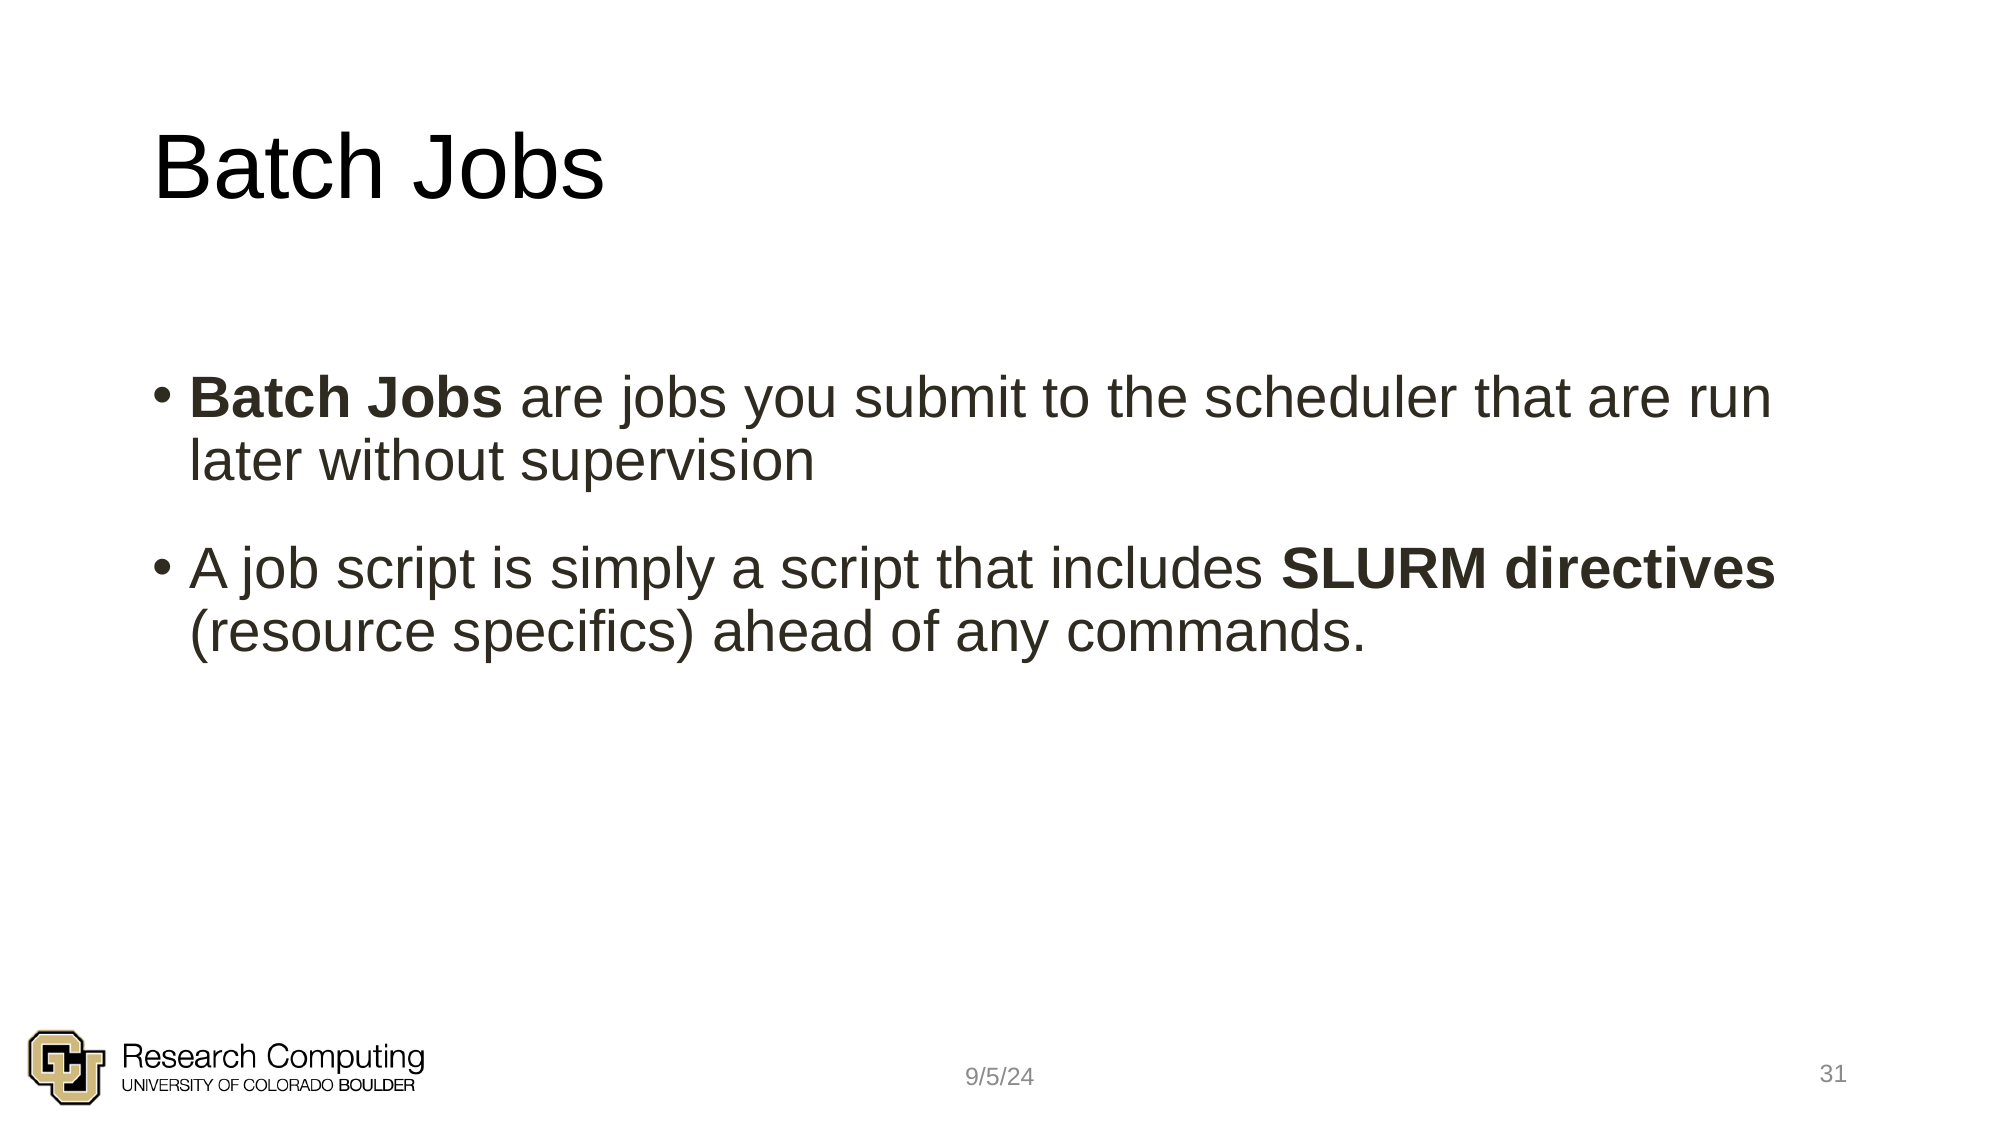

# Batch Jobs
Batch Jobs are jobs you submit to the scheduler that are run later without supervision
A job script is simply a script that includes SLURM directives (resource specifics) ahead of any commands.

31
9/5/24